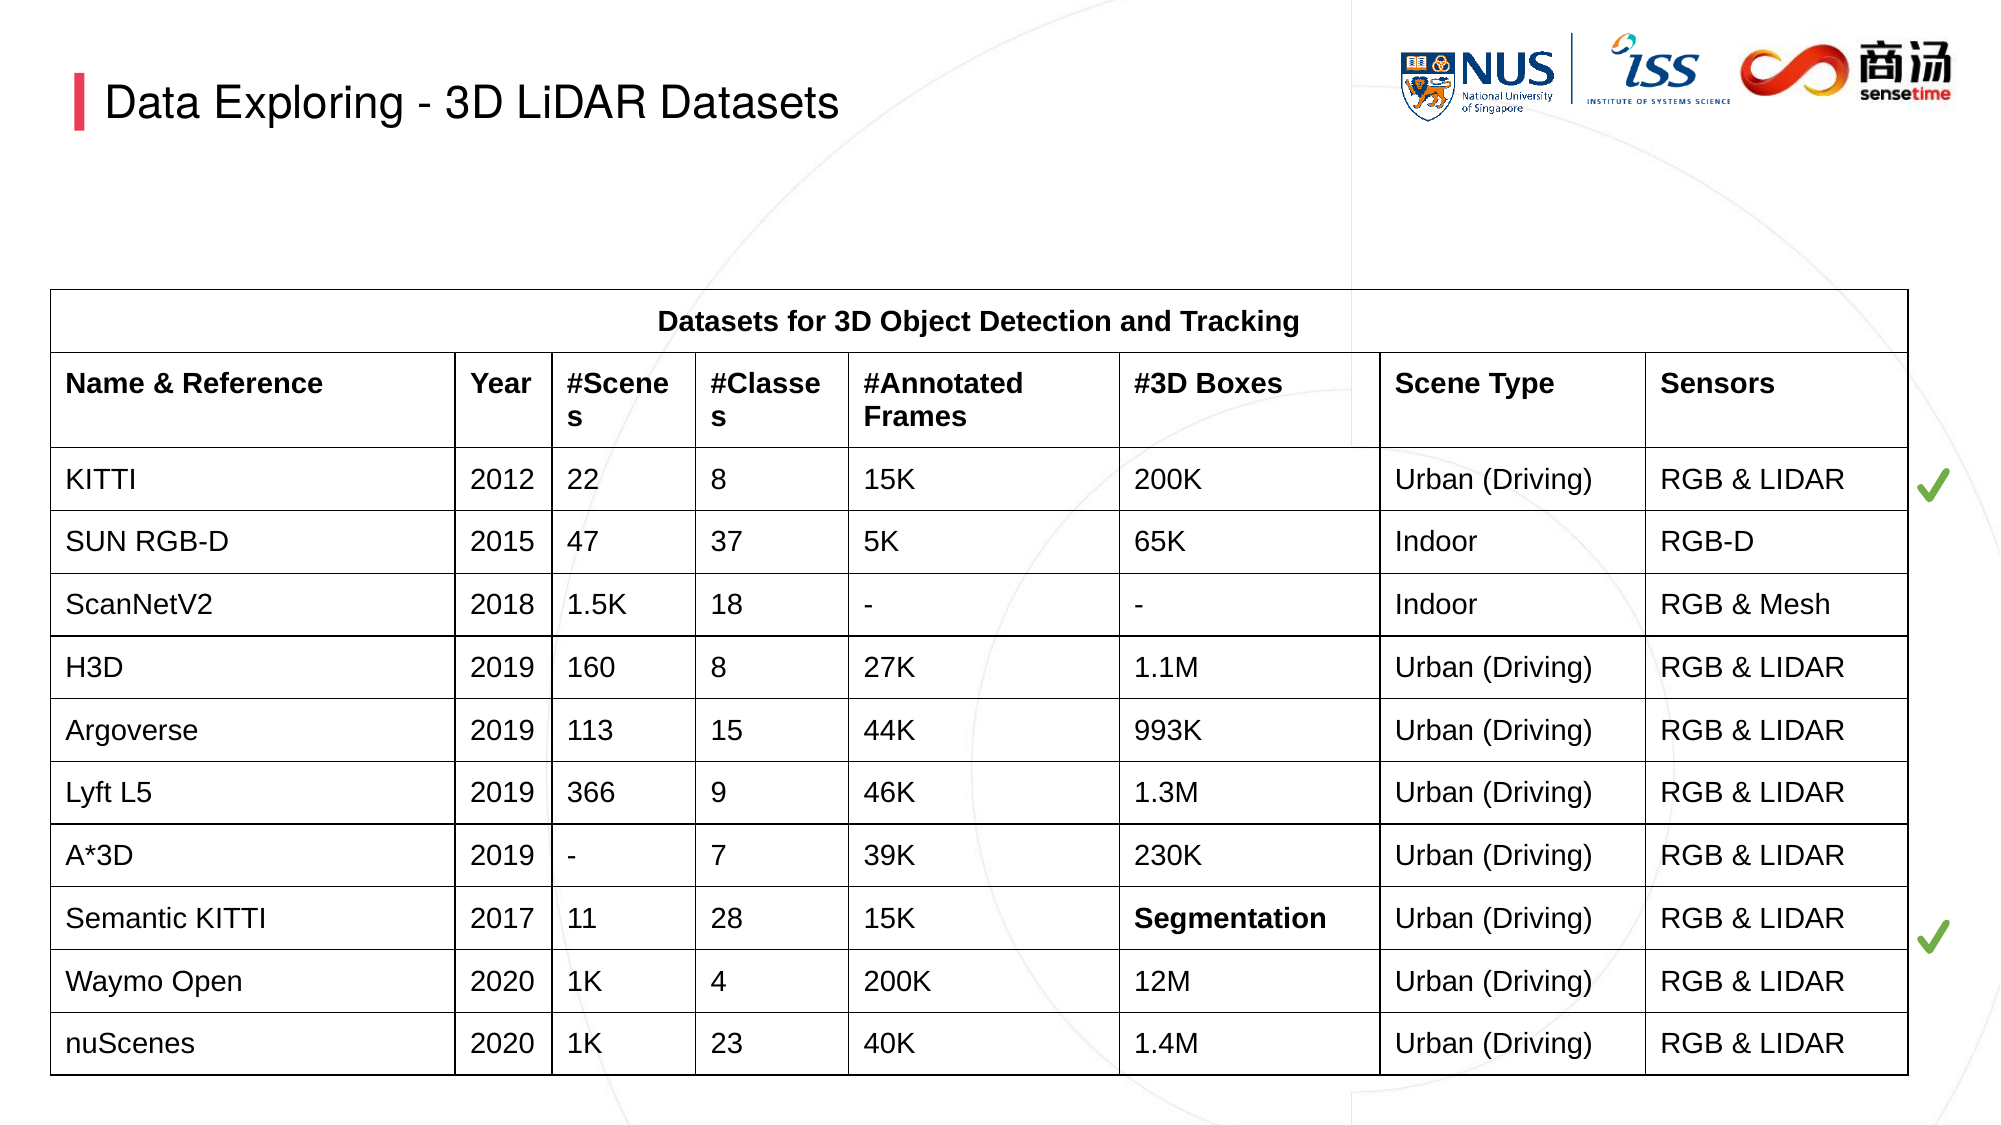

Data Exploring - 3D LiDAR Datasets

| Datasets for 3D Object Detection and Tracking |  |  |  |  |  |  |  |
| --- | --- | --- | --- | --- | --- | --- | --- |
| Name & Reference | Year | #Scenes | #Classes | #Annotated Frames | #3D Boxes | Scene Type | Sensors |
| KITTI | 2012 | 22 | 8 | 15K | 200K | Urban (Driving) | RGB & LIDAR |
| SUN RGB-D | 2015 | 47 | 37 | 5K | 65K | Indoor | RGB-D |
| ScanNetV2 | 2018 | 1.5K | 18 | - | - | Indoor | RGB & Mesh |
| H3D | 2019 | 160 | 8 | 27K | 1.1M | Urban (Driving) | RGB & LIDAR |
| Argoverse | 2019 | 113 | 15 | 44K | 993K | Urban (Driving) | RGB & LIDAR |
| Lyft L5 | 2019 | 366 | 9 | 46K | 1.3M | Urban (Driving) | RGB & LIDAR |
| A\*3D | 2019 | - | 7 | 39K | 230K | Urban (Driving) | RGB & LIDAR |
| Semantic KITTI | 2017 | 11 | 28 | 15K | Segmentation | Urban (Driving) | RGB & LIDAR |
| Waymo Open | 2020 | 1K | 4 | 200K | 12M | Urban (Driving) | RGB & LIDAR |
| nuScenes | 2020 | 1K | 23 | 40K | 1.4M | Urban (Driving) | RGB & LIDAR |